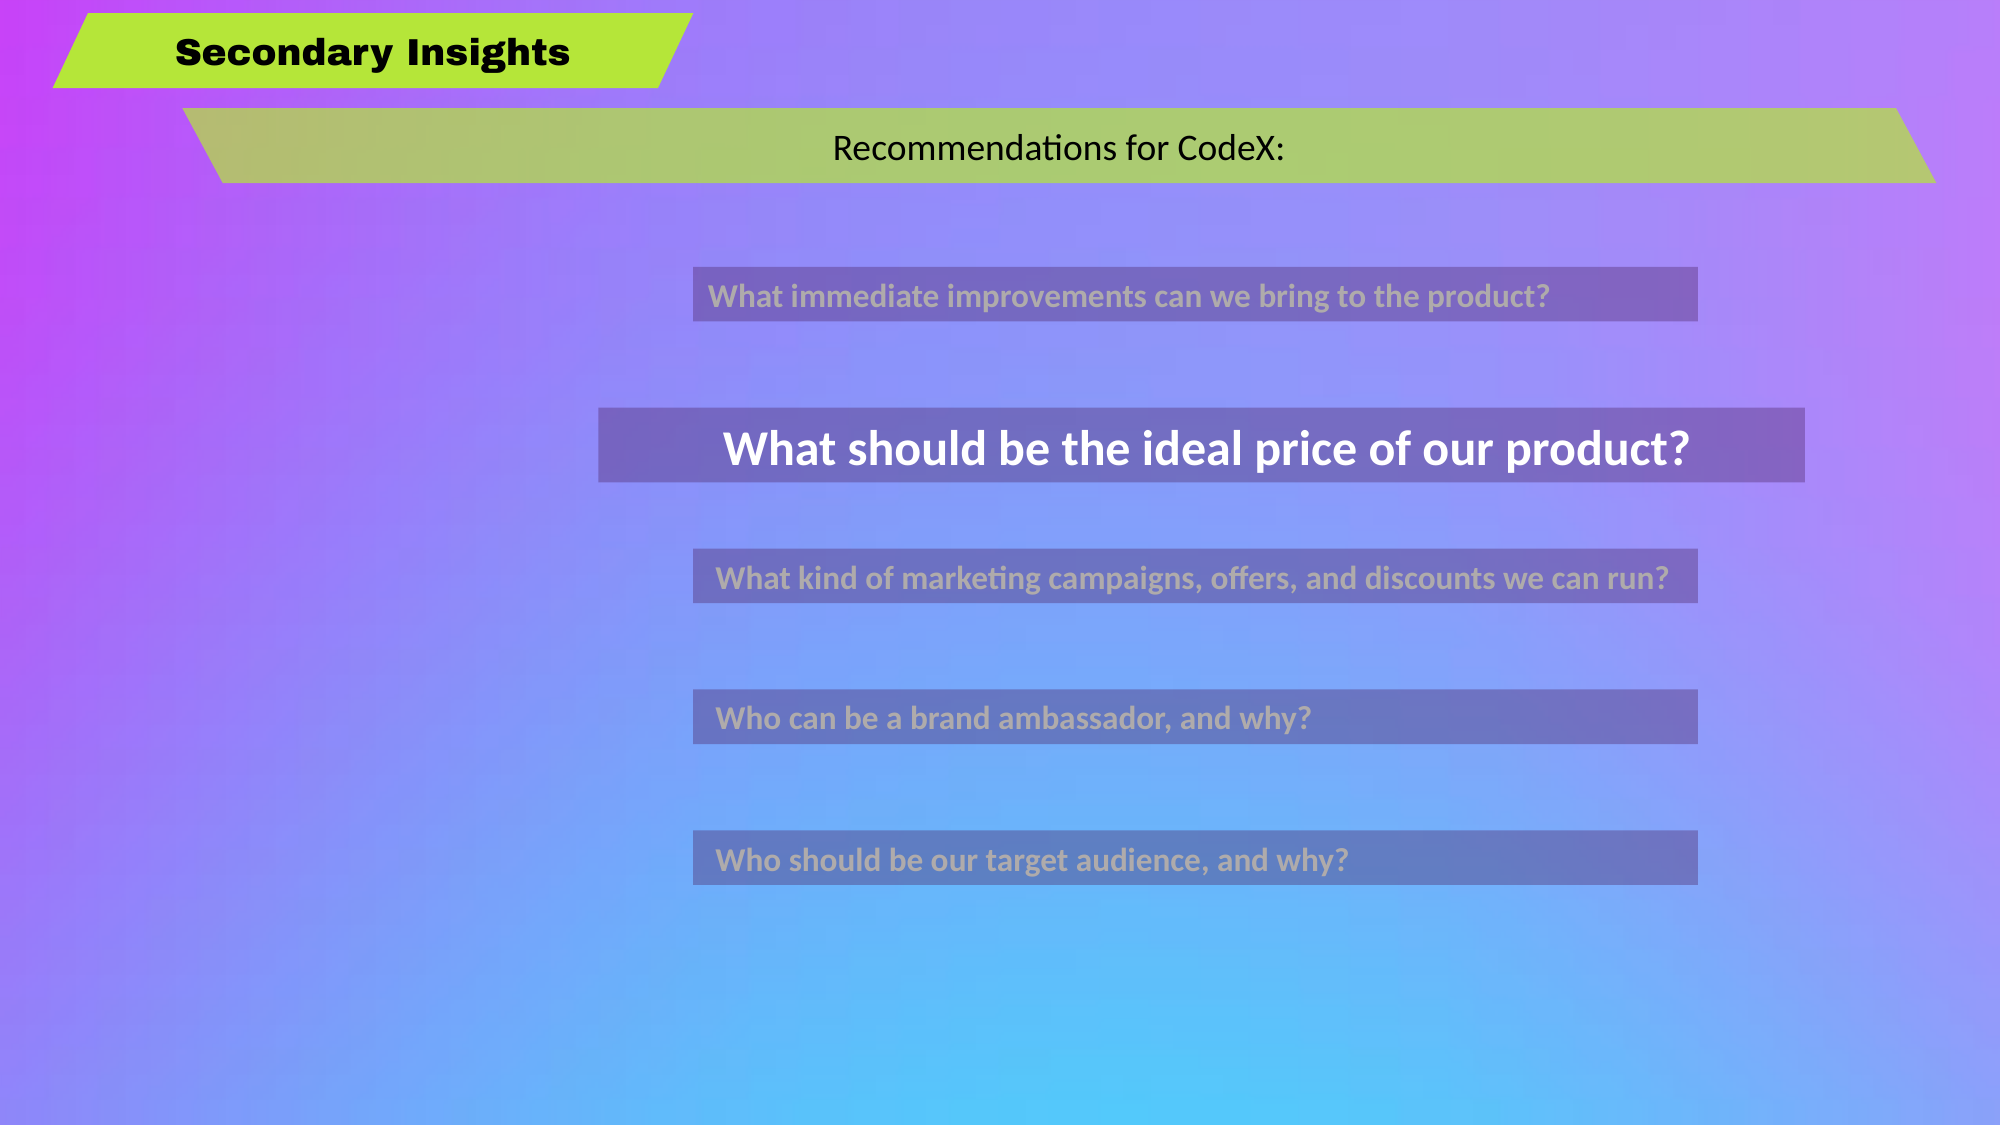

Secondary Insights
Recommendations for CodeX:
What immediate improvements can we bring to the product?
 What should be the ideal price of our product?
 What kind of marketing campaigns, offers, and discounts we can run?
 Who can be a brand ambassador, and why?
 Who should be our target audience, and why?